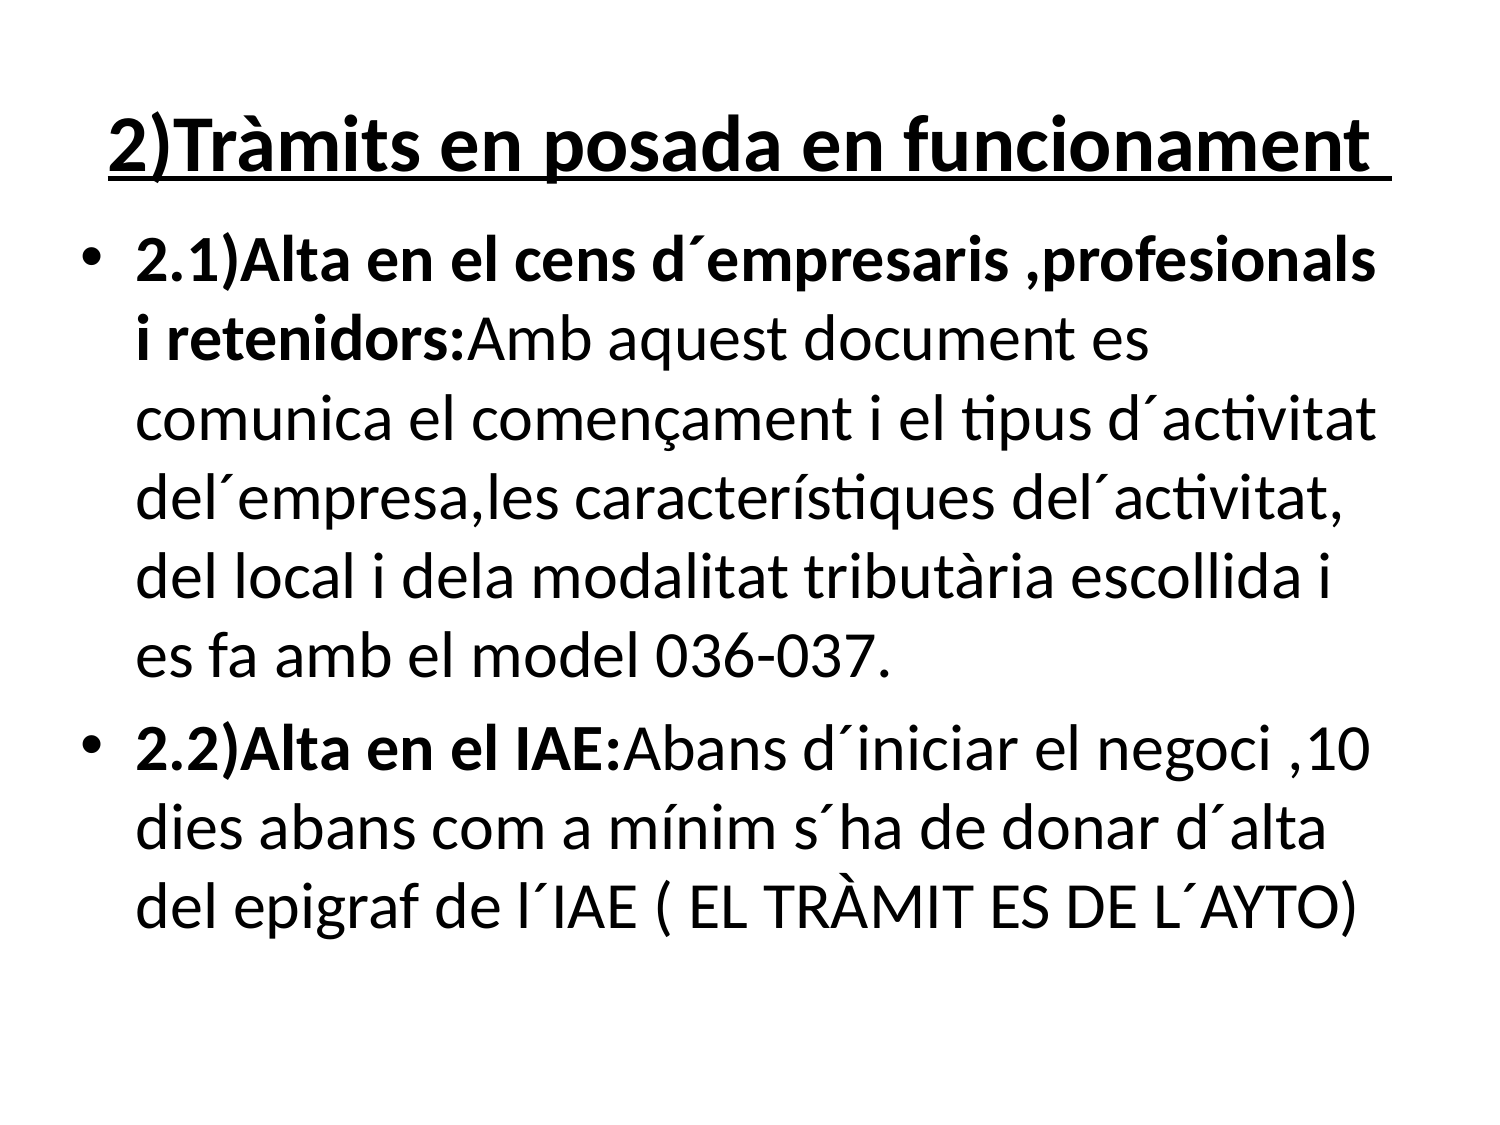

# 2)Tràmits en posada en funcionament
2.1)Alta en el cens d´empresaris ,profesionals i retenidors:Amb aquest document es comunica el començament i el tipus d´activitat del´empresa,les característiques del´activitat, del local i dela modalitat tributària escollida i es fa amb el model 036-037.
2.2)Alta en el IAE:Abans d´iniciar el negoci ,10 dies abans com a mínim s´ha de donar d´alta del epigraf de l´IAE ( EL TRÀMIT ES DE L´AYTO)